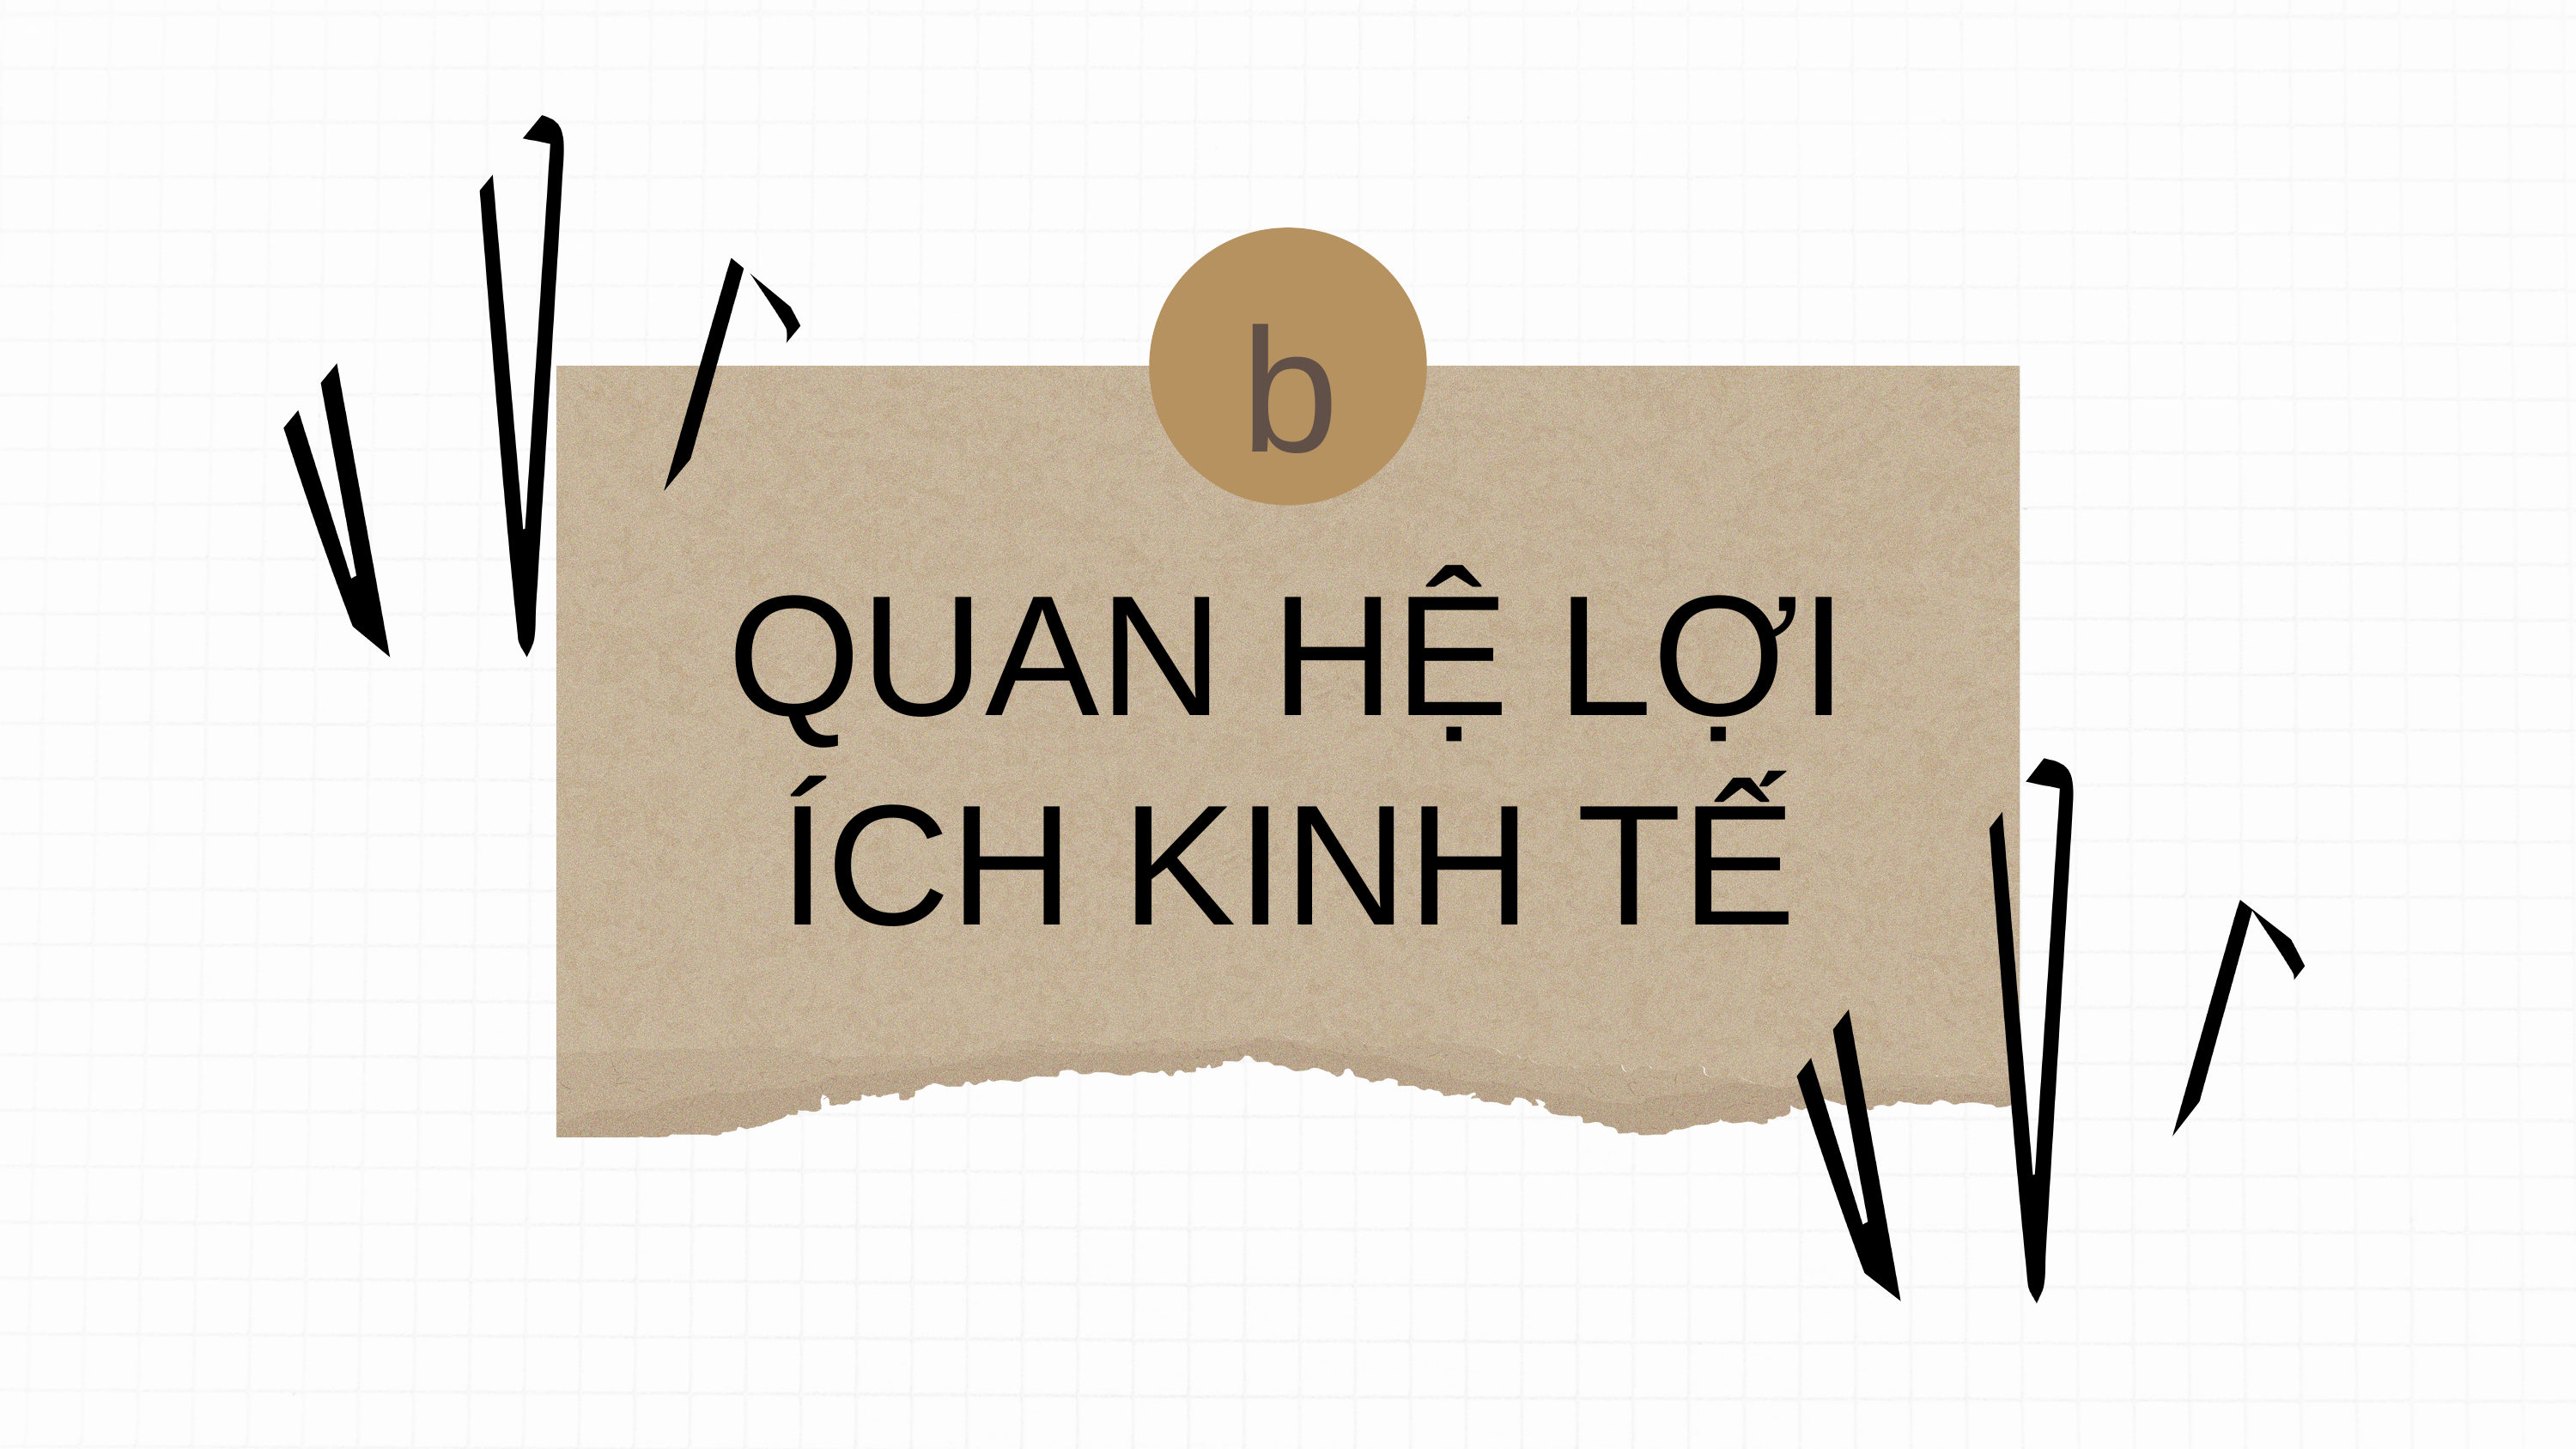

b

QUAN HỆ LỢI ÍCH KINH TẾ